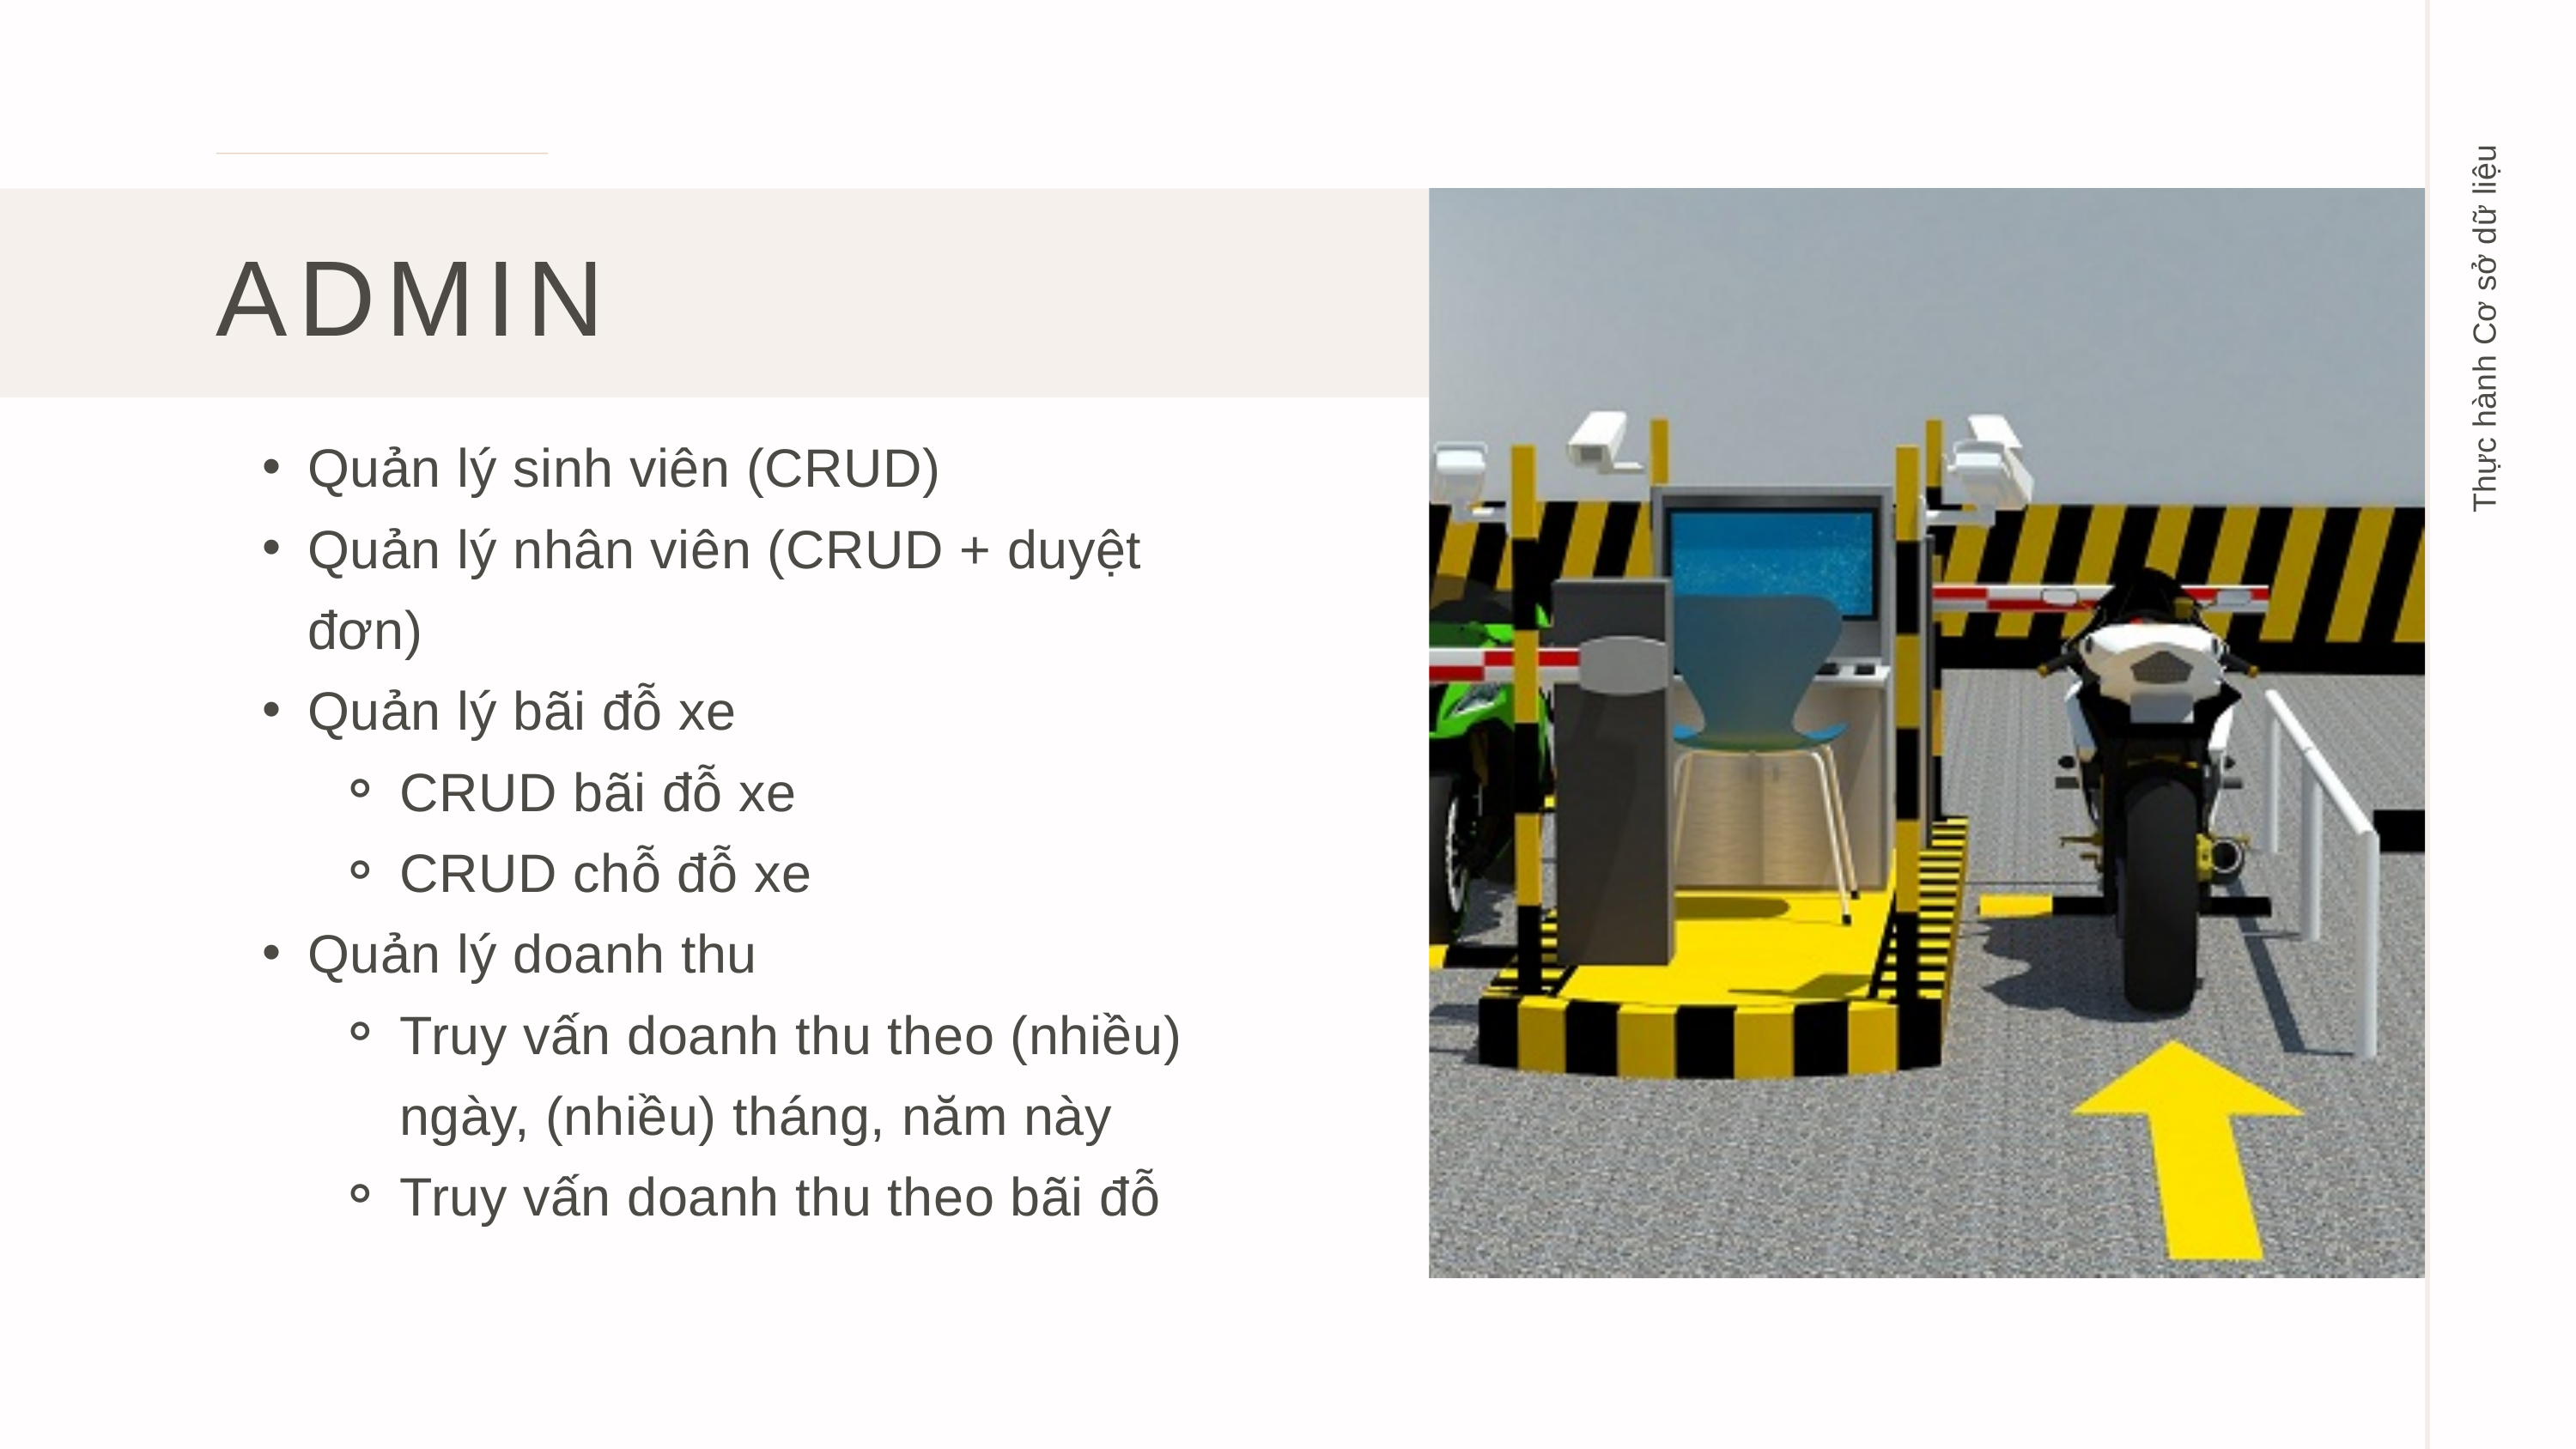

ADMIN
Quản lý sinh viên (CRUD)
Quản lý nhân viên (CRUD + duyệt đơn)
Quản lý bãi đỗ xe
CRUD bãi đỗ xe
CRUD chỗ đỗ xe
Quản lý doanh thu
Truy vấn doanh thu theo (nhiều) ngày, (nhiều) tháng, năm này
Truy vấn doanh thu theo bãi đỗ

Thực hành Cơ sở dữ liệu